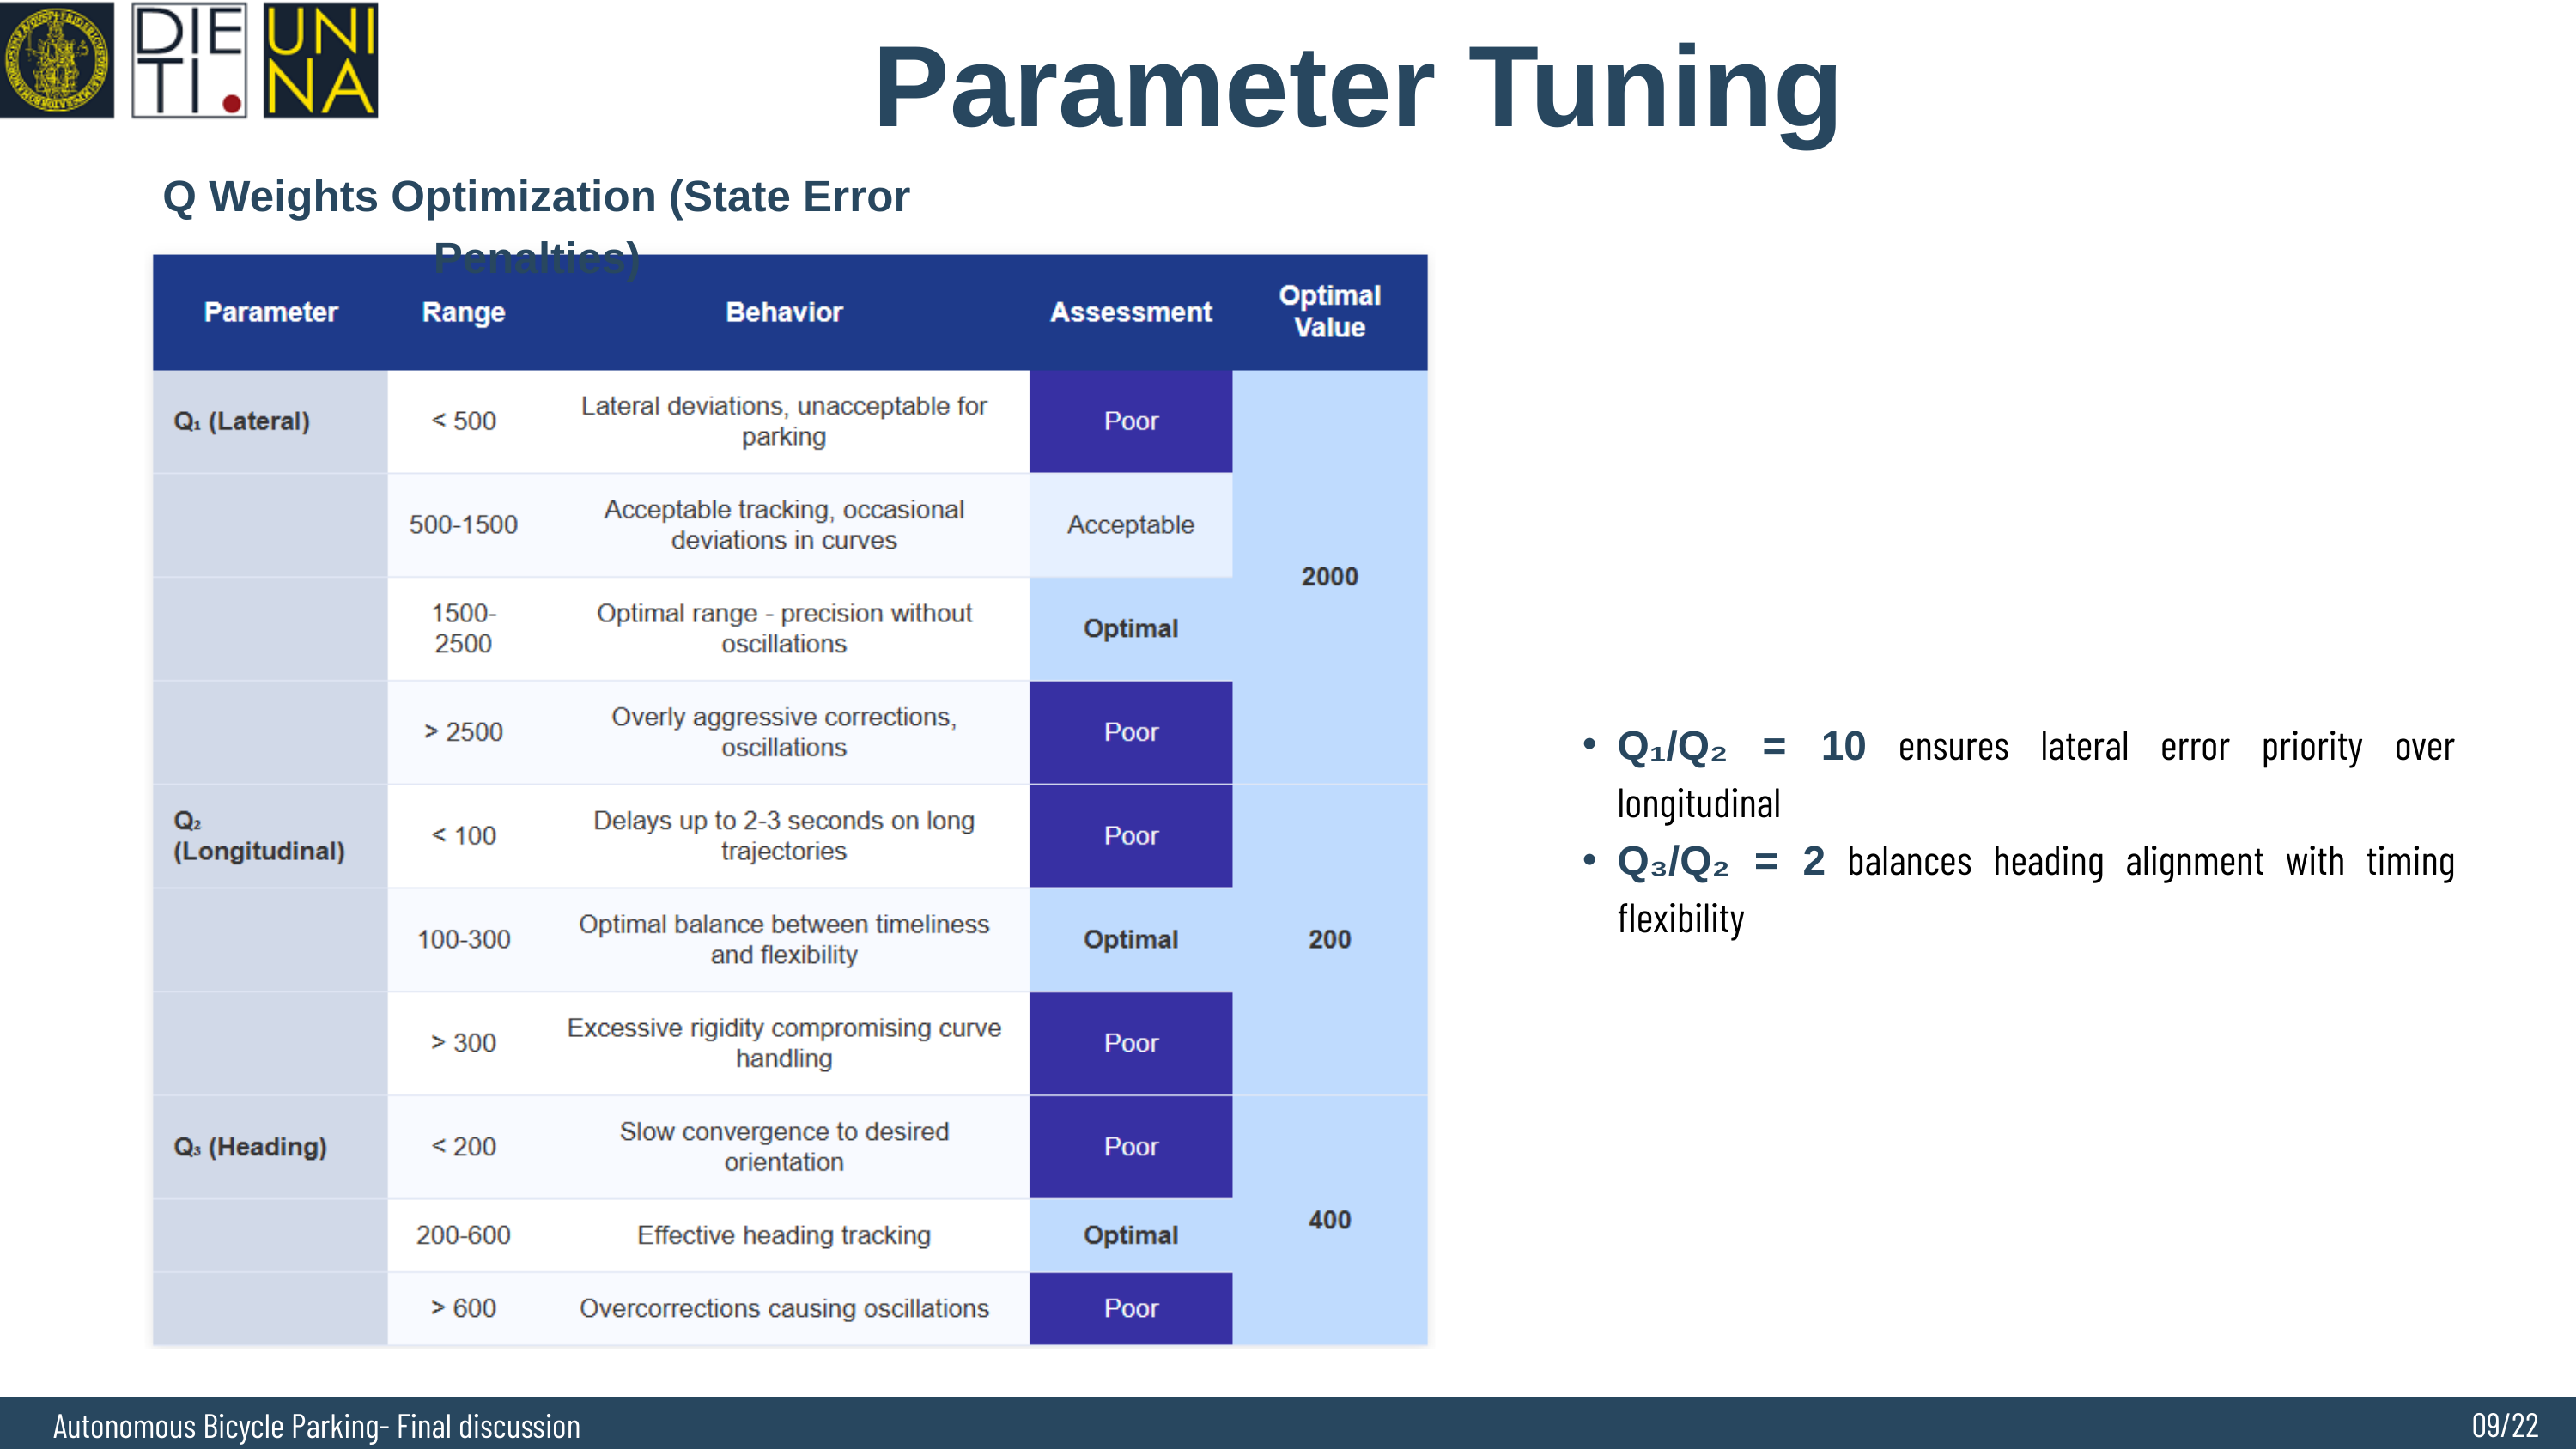

Parameter Tuning
Q Weights Optimization (State Error Penalties)

Q₁/Q₂ = 10 ensures lateral error priority over longitudinal
Q₃/Q₂ = 2 balances heading alignment with timing flexibility
09/22

Autonomous Bicycle Parking- Final discussion